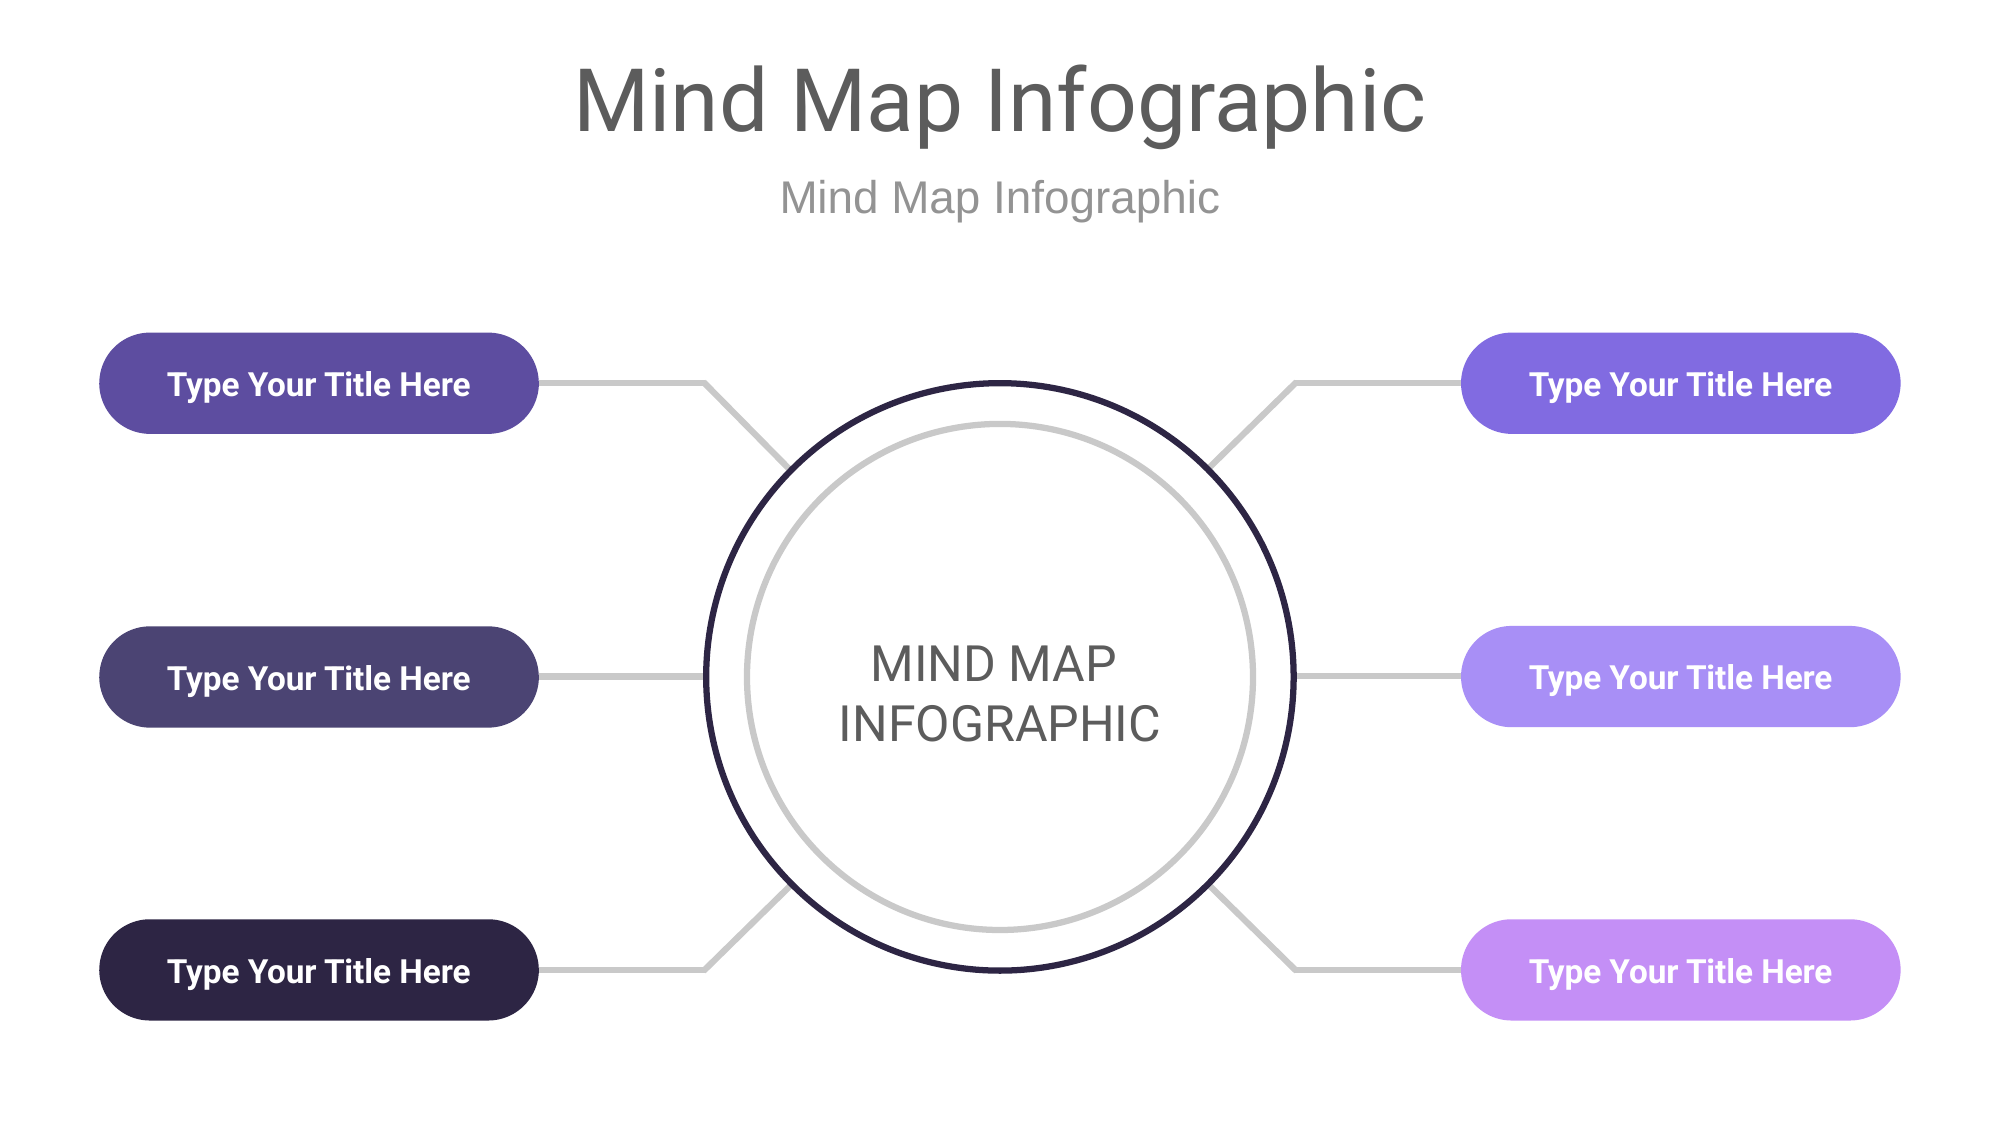

# Mind Map Infographic
Mind Map Infographic
Type Your Title Here
Type Your Title Here

MIND MAP
INFOGRAPHIC
Type Your Title Here
Type Your Title Here
Type Your Title Here
Type Your Title Here